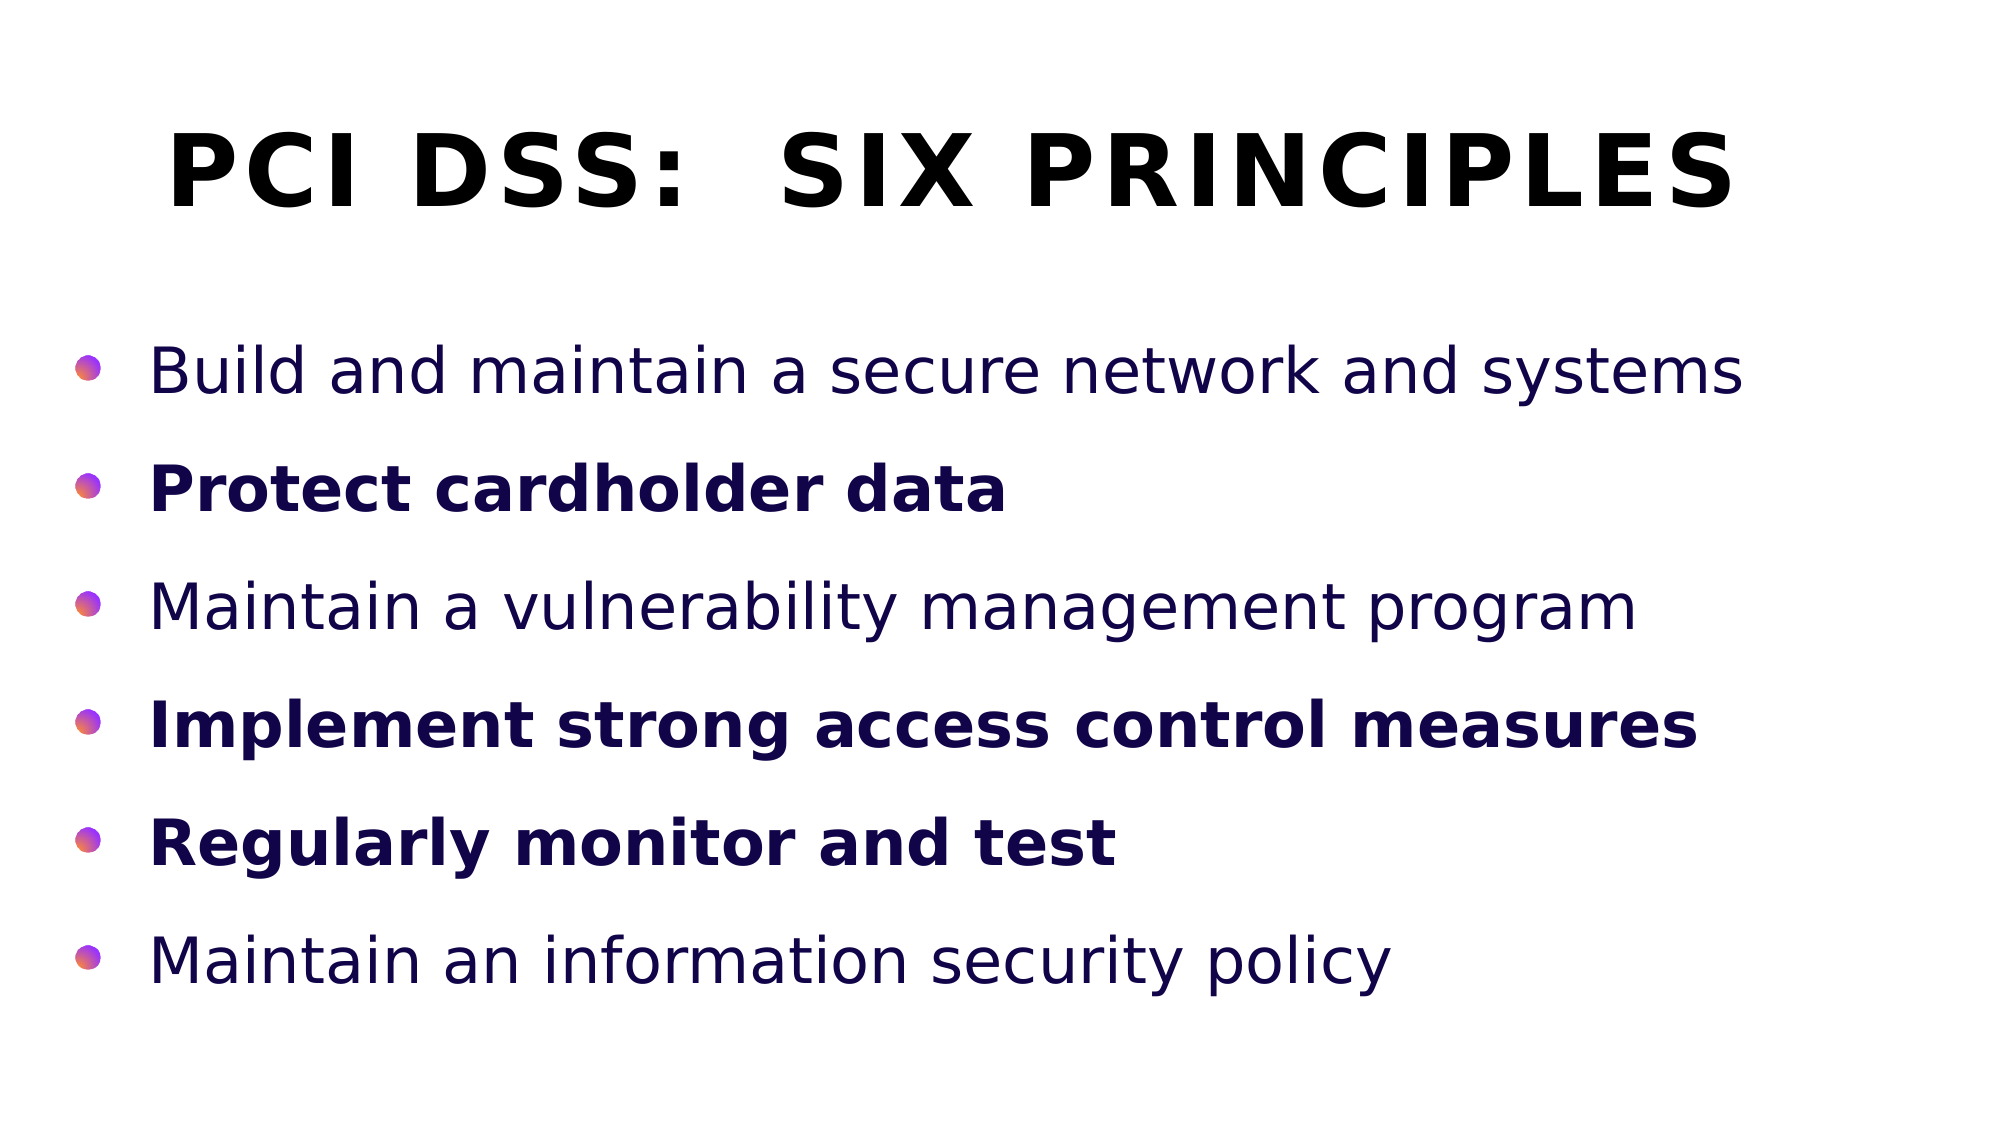

# PCI DSS:  Six principles
Build and maintain a secure network and systems
Protect cardholder data
Maintain a vulnerability management program
Implement strong access control measures
Regularly monitor and test
Maintain an information security policy